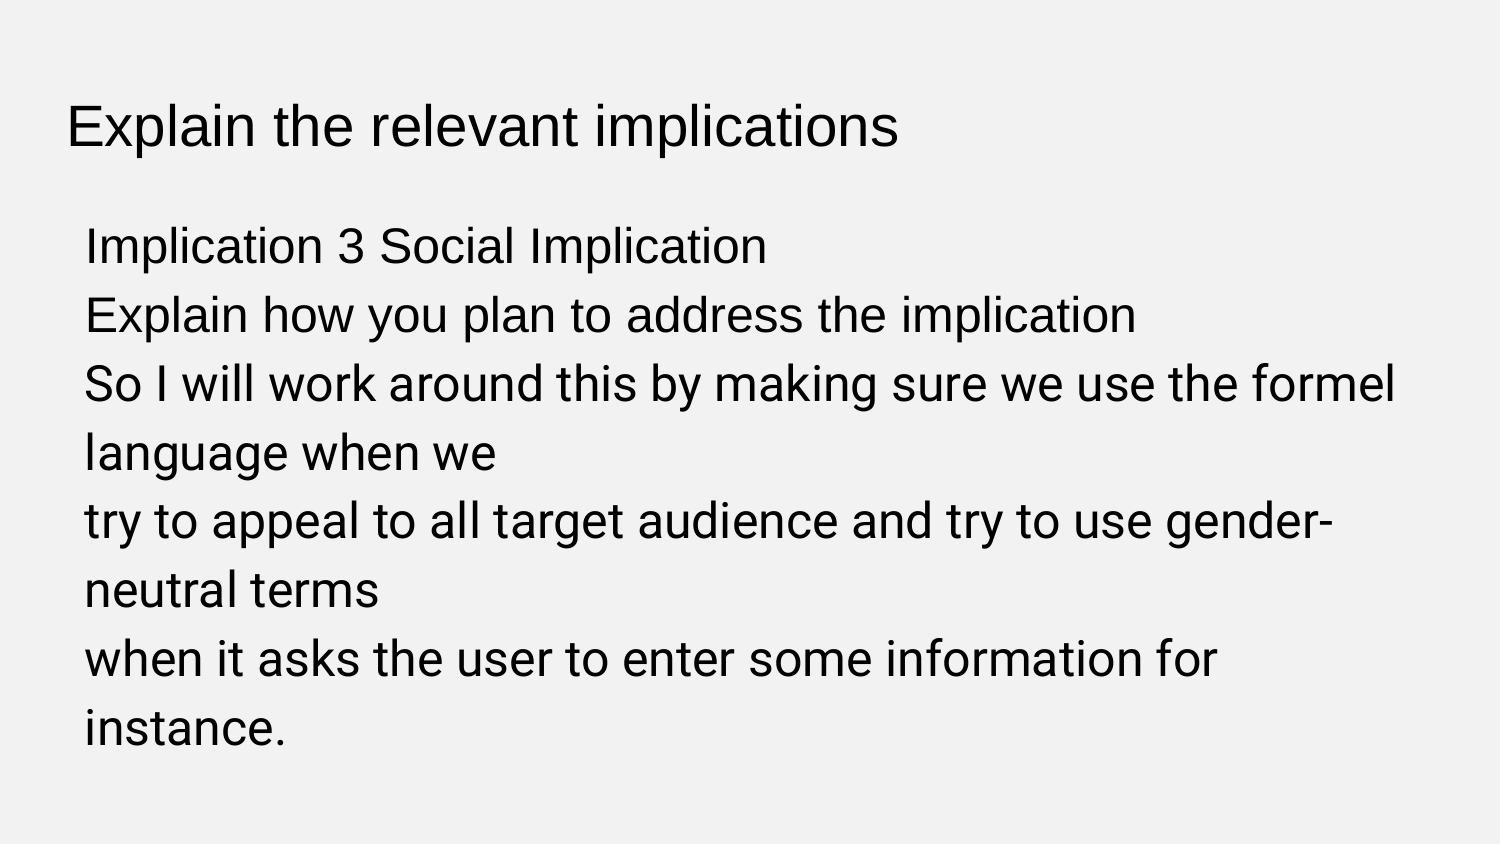

# Explain the relevant implications
Implication 3 Social Implication
Explain how you plan to address the implication
So I will work around this by making sure we use the formel language when we
try to appeal to all target audience and try to use gender-neutral terms
when it asks the user to enter some information for instance.